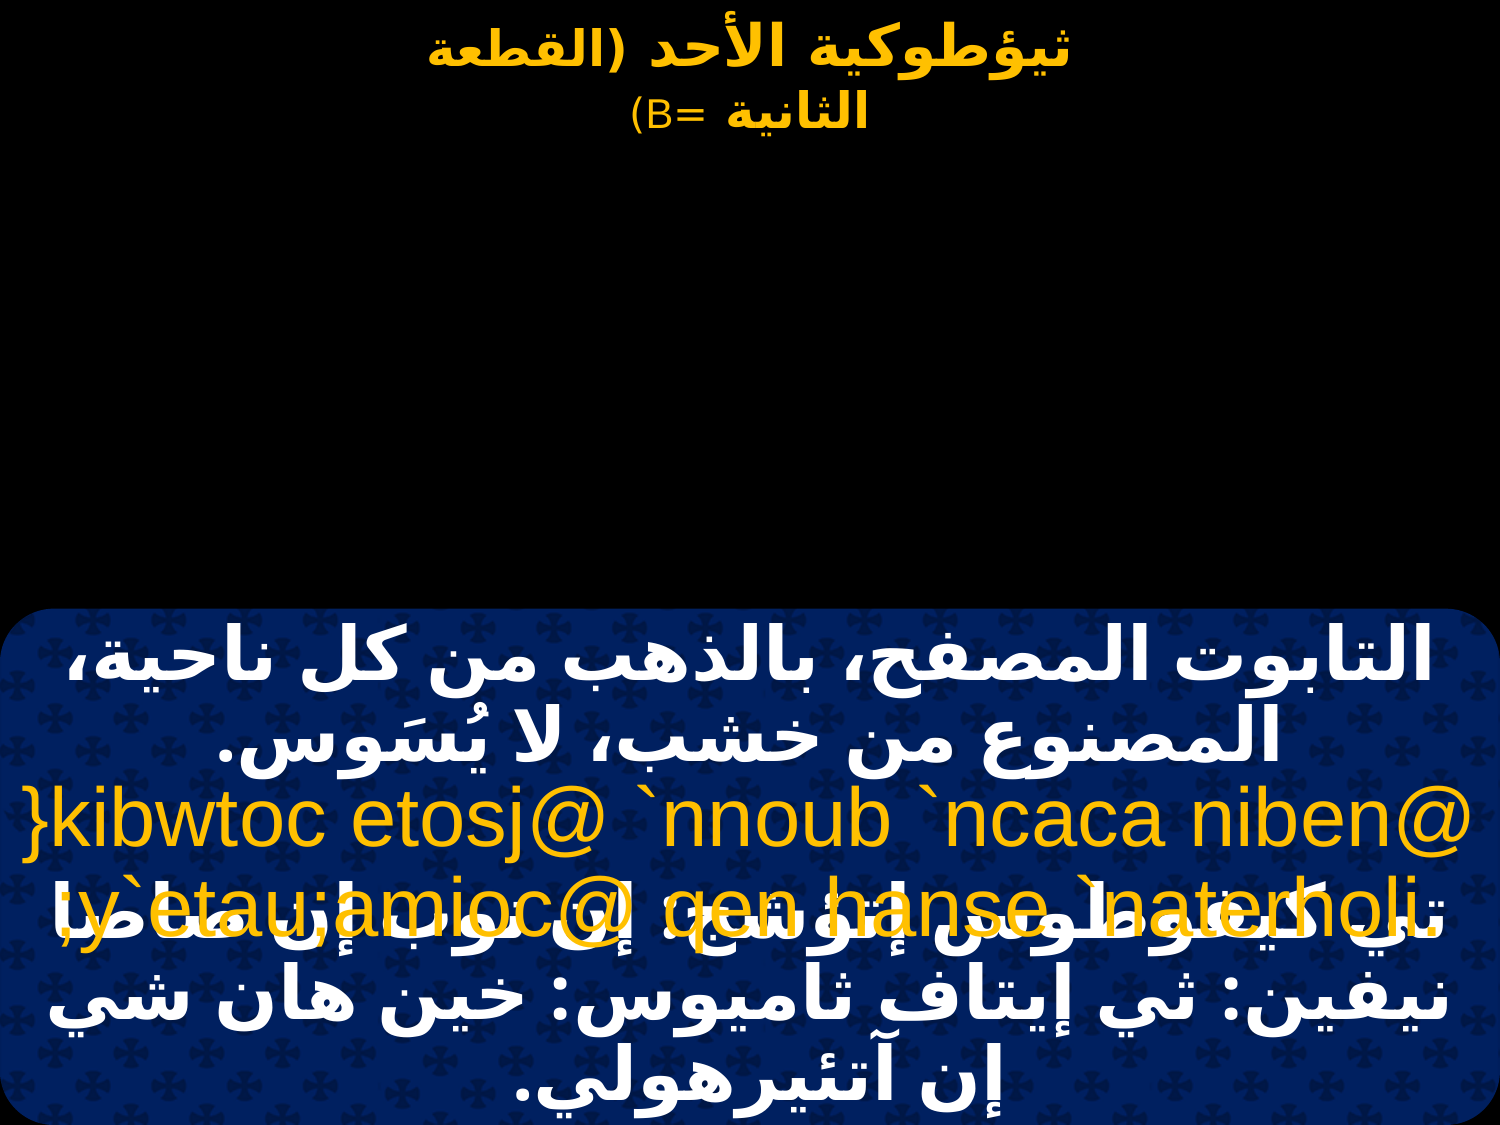

التابوت المصفح، بالذهب من كل ناحية، المصنوع من خشب، لا يُسَوس.
}kibwtoc etosj@ `nnoub `ncaca niben@ ;y`etau;amioc@ qen hanse `naterholi.
تي كيفوطوس إتؤشج: إن نوب إن صاصا نيفين: ثي إيتاف ثاميوس: خين هان شي إن آتئيرهولي.